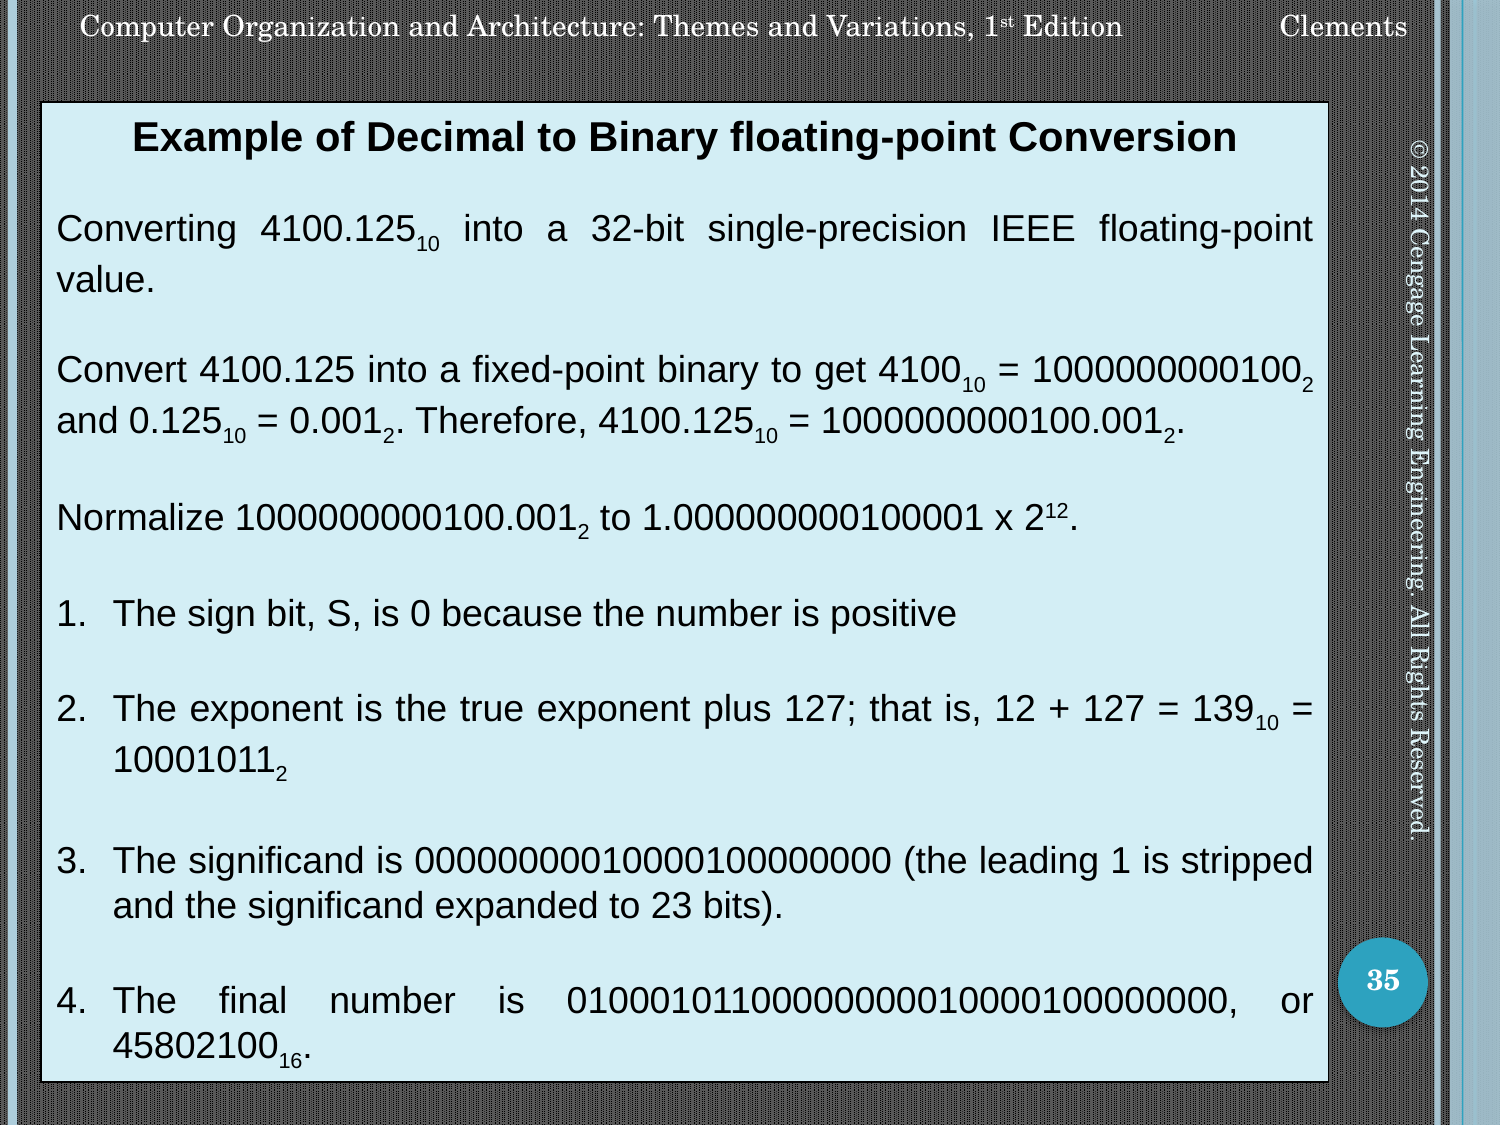

Example of Decimal to Binary floating-point Conversion

Converting 4100.12510 into a 32-bit single-precision IEEE floating-point value.

Convert 4100.125 into a fixed-point binary to get 410010 = 10000000001002 and 0.12510 = 0.0012. Therefore, 4100.12510 = 1000000000100.0012.

Normalize 1000000000100.0012 to 1.000000000100001 x 212.

The sign bit, S, is 0 because the number is positive

The exponent is the true exponent plus 127; that is, 12 + 127 = 13910 = 100010112

The significand is 00000000010000100000000 (the leading 1 is stripped and the significand expanded to 23 bits).

The final number is 01000101100000000010000100000000, or 4580210016.
© 2014 Cengage Learning Engineering. All Rights Reserved.
35